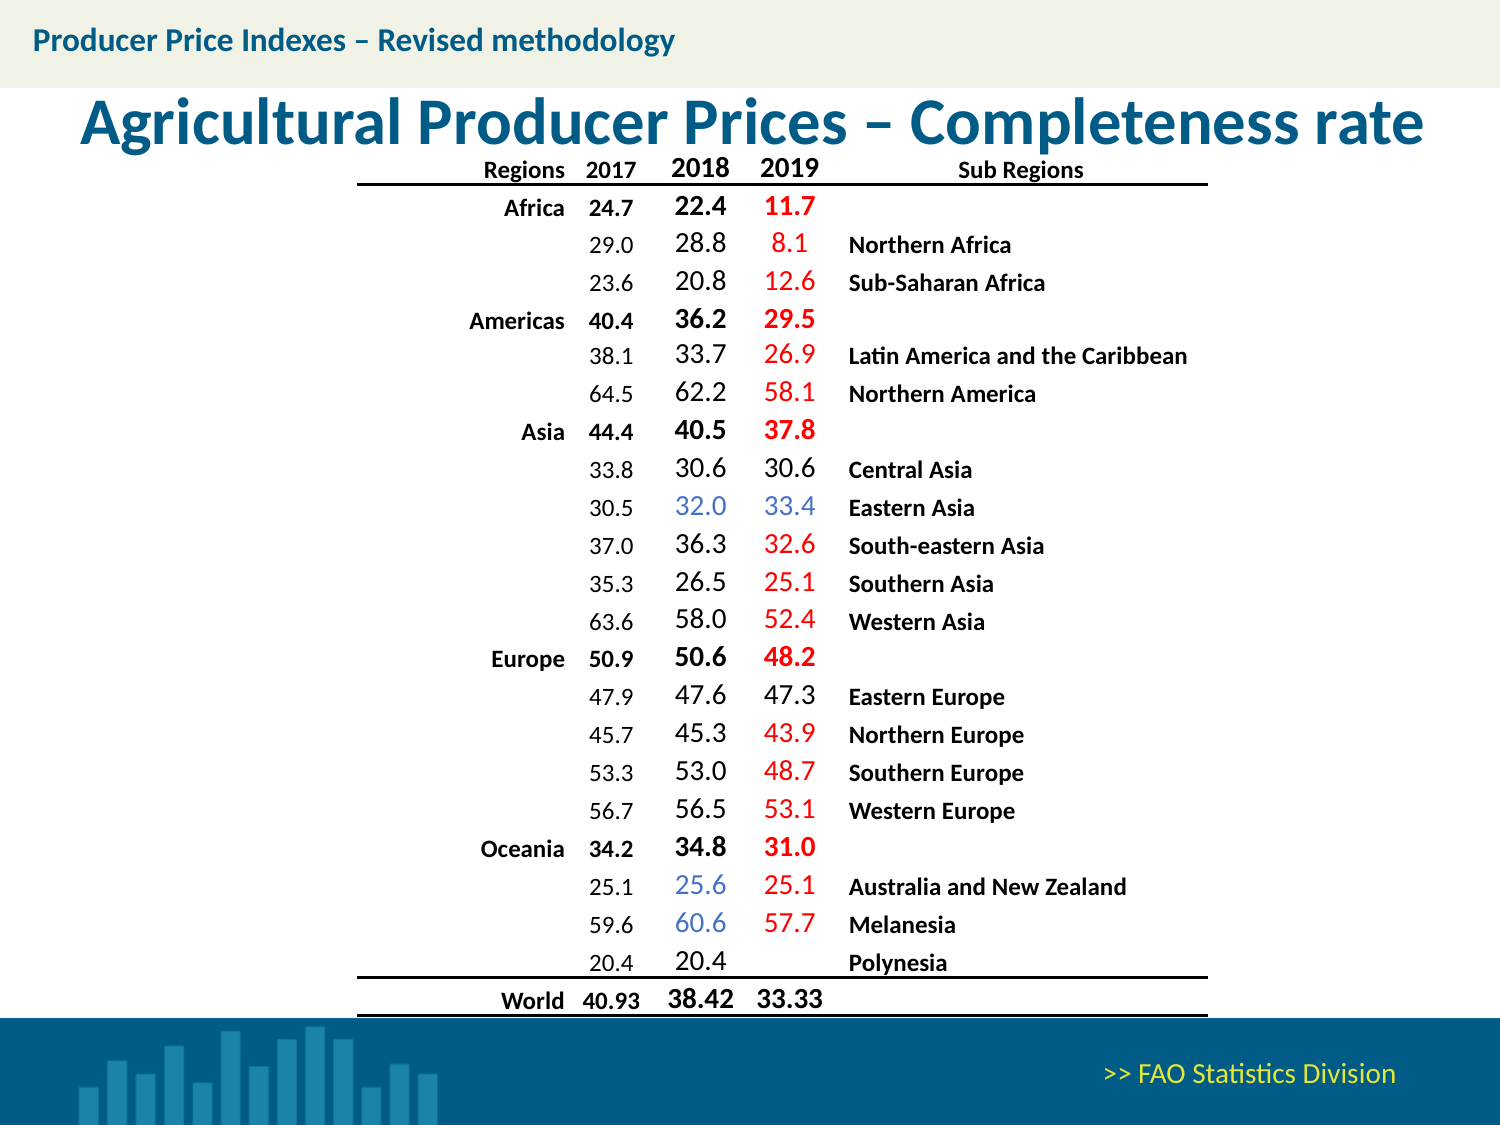

Producer Price Indexes – Revised methodology
Agricultural Producer Prices – Completeness rate
| Regions | 2017 | 2018 | 2019 | Sub Regions |
| --- | --- | --- | --- | --- |
| Africa | 24.7 | 22.4 | 11.7 |  |
|  | 29.0 | 28.8 | 8.1 | Northern Africa |
|  | 23.6 | 20.8 | 12.6 | Sub-Saharan Africa |
| Americas | 40.4 | 36.2 | 29.5 |  |
|  | 38.1 | 33.7 | 26.9 | Latin America and the Caribbean |
|  | 64.5 | 62.2 | 58.1 | Northern America |
| Asia | 44.4 | 40.5 | 37.8 |  |
|  | 33.8 | 30.6 | 30.6 | Central Asia |
|  | 30.5 | 32.0 | 33.4 | Eastern Asia |
|  | 37.0 | 36.3 | 32.6 | South-eastern Asia |
|  | 35.3 | 26.5 | 25.1 | Southern Asia |
|  | 63.6 | 58.0 | 52.4 | Western Asia |
| Europe | 50.9 | 50.6 | 48.2 |  |
|  | 47.9 | 47.6 | 47.3 | Eastern Europe |
|  | 45.7 | 45.3 | 43.9 | Northern Europe |
|  | 53.3 | 53.0 | 48.7 | Southern Europe |
|  | 56.7 | 56.5 | 53.1 | Western Europe |
| Oceania | 34.2 | 34.8 | 31.0 |  |
|  | 25.1 | 25.6 | 25.1 | Australia and New Zealand |
|  | 59.6 | 60.6 | 57.7 | Melanesia |
|  | 20.4 | 20.4 |  | Polynesia |
| World | 40.93 | 38.42 | 33.33 |  |